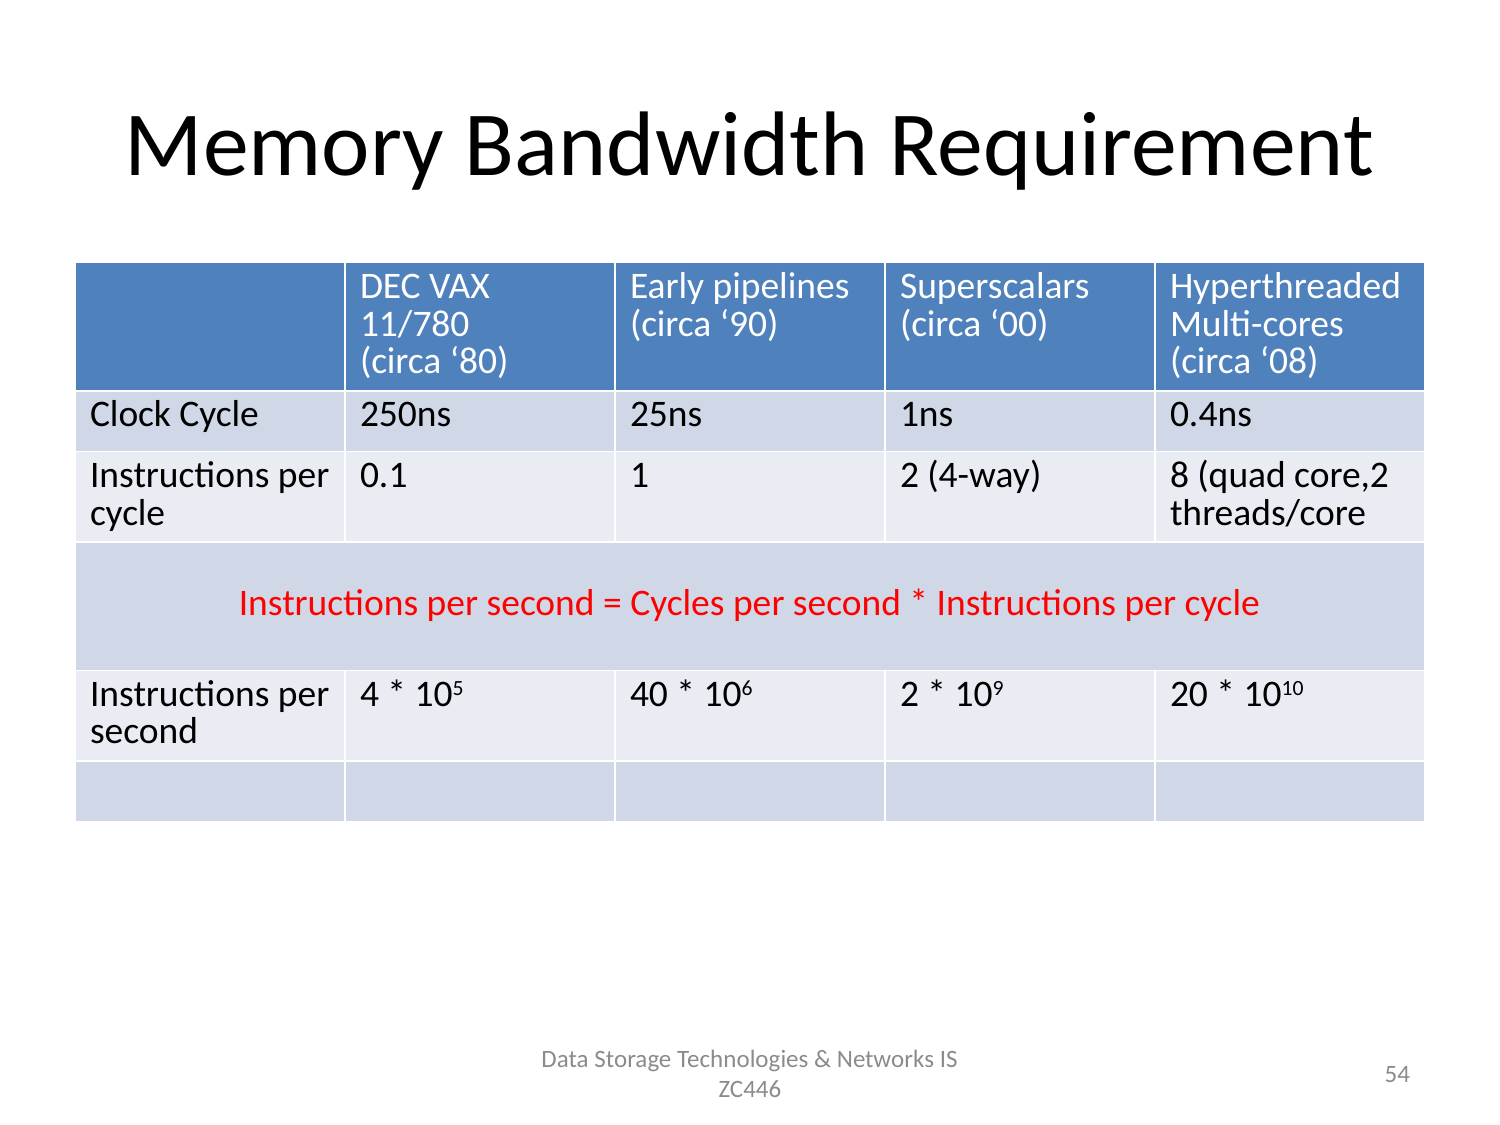

# Memory Bandwidth Requirement
|  | DEC VAX 11/780 (circa ‘80) | Early pipelines (circa ‘90) | Superscalars (circa ‘00) | Hyperthreaded Multi-cores (circa ‘08) |
| --- | --- | --- | --- | --- |
| Clock Cycle | 250ns | 25ns | 1ns | 0.4ns |
| Instructions per cycle | 0.1 | 1 | 2 (4-way) | 8 (quad core,2 threads/core |
| Instructions per second = Cycles per second \* Instructions per cycle |  |  |  |  |
| Instructions per second | 4 \* 105 | 40 \* 106 | 2 \* 109 | 20 \* 1010 |
|  |  |  |  |  |
Data Storage Technologies & Networks IS ZC446
54